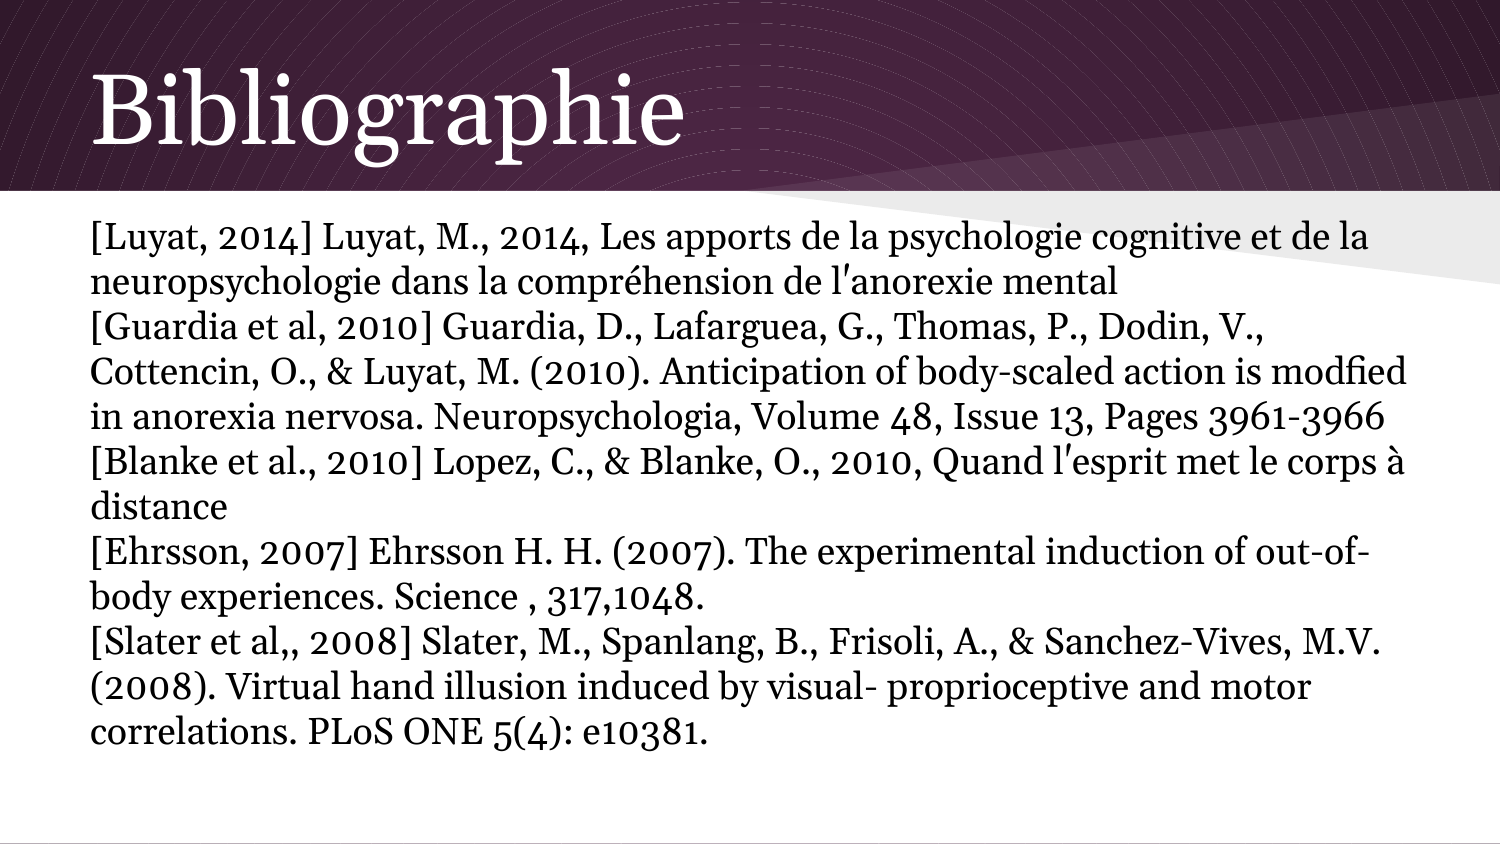

# Bibliographie
[Luyat, 2014] Luyat, M., 2014, Les apports de la psychologie cognitive et de la neuropsychologie dans la compréhension de l'anorexie mental
[Guardia et al, 2010] Guardia, D., Lafarguea, G., Thomas, P., Dodin, V., Cottencin, O., & Luyat, M. (2010). Anticipation of body-scaled action is modfied in anorexia nervosa. Neuropsychologia, Volume 48, Issue 13, Pages 3961-3966
[Blanke et al., 2010] Lopez, C., & Blanke, O., 2010, Quand l'esprit met le corps à distance
[Ehrsson, 2007] Ehrsson H. H. (2007). The experimental induction of out-of-body experiences. Science , 317,1048.
[Slater et al,, 2008] Slater, M., Spanlang, B., Frisoli, A., & Sanchez-Vives, M.V. (2008). Virtual hand illusion induced by visual- proprioceptive and motor correlations. PLoS ONE 5(4): e10381.